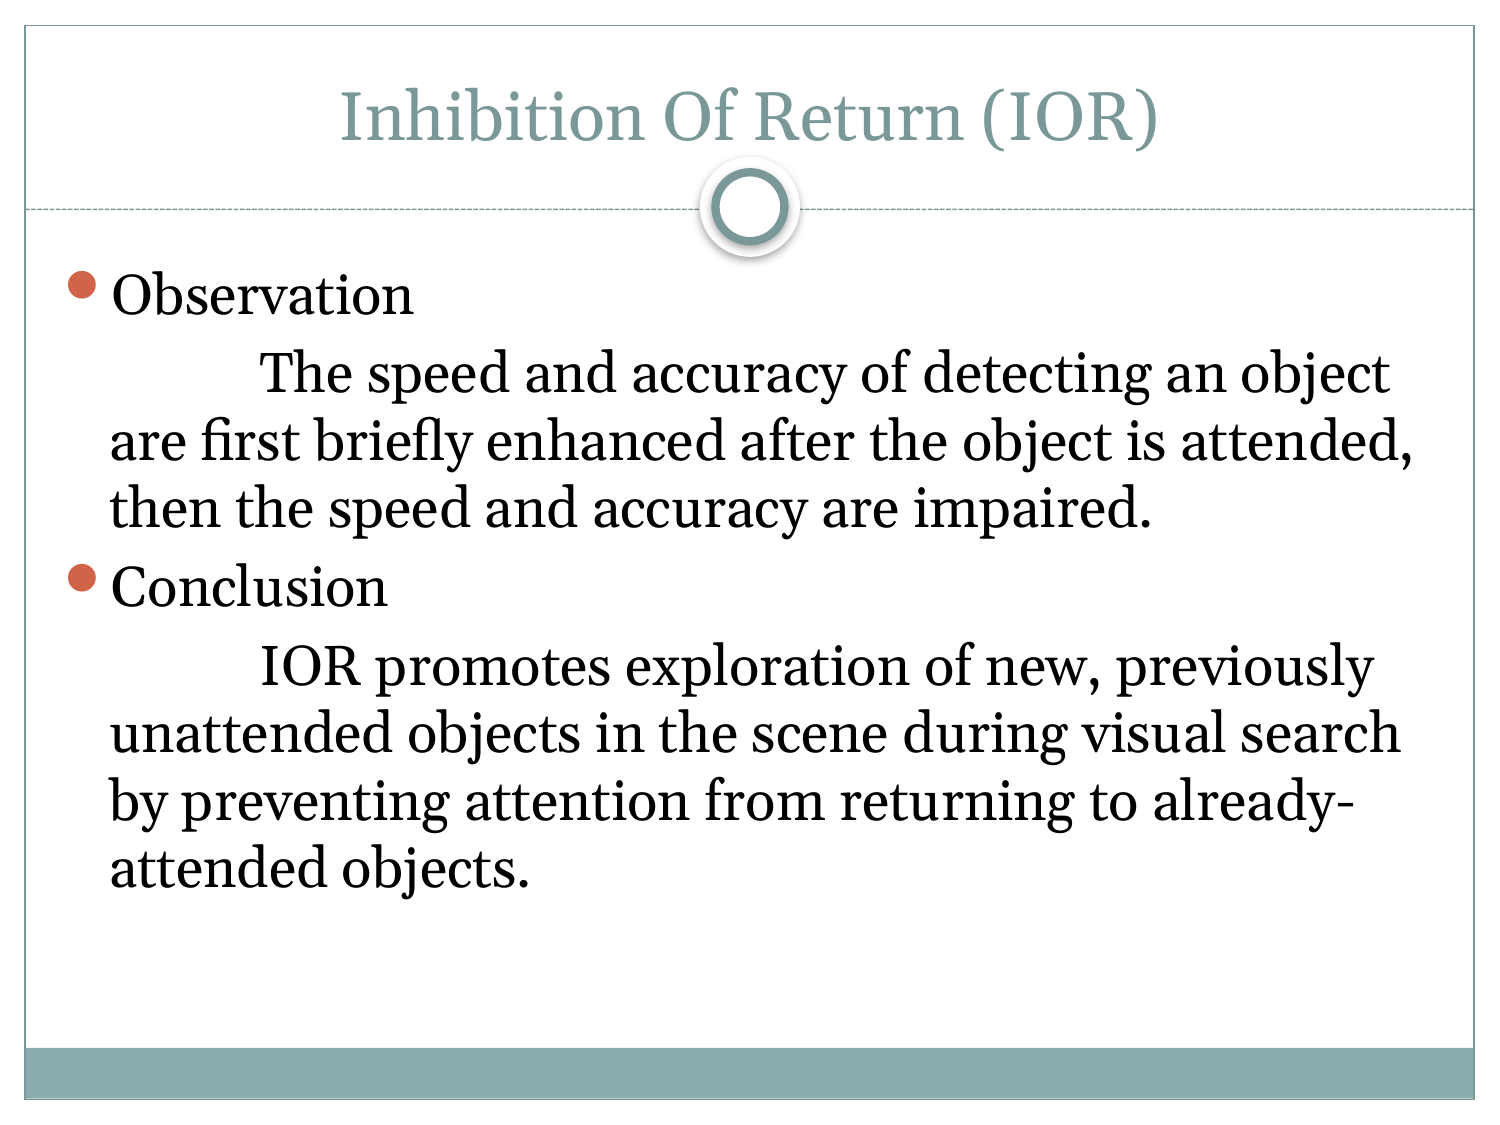

# Inhibition Of Return (IOR)
Observation
		The speed and accuracy of detecting an object are first briefly enhanced after the object is attended, then the speed and accuracy are impaired.
Conclusion
		IOR promotes exploration of new, previously unattended objects in the scene during visual search by preventing attention from returning to already-attended objects.